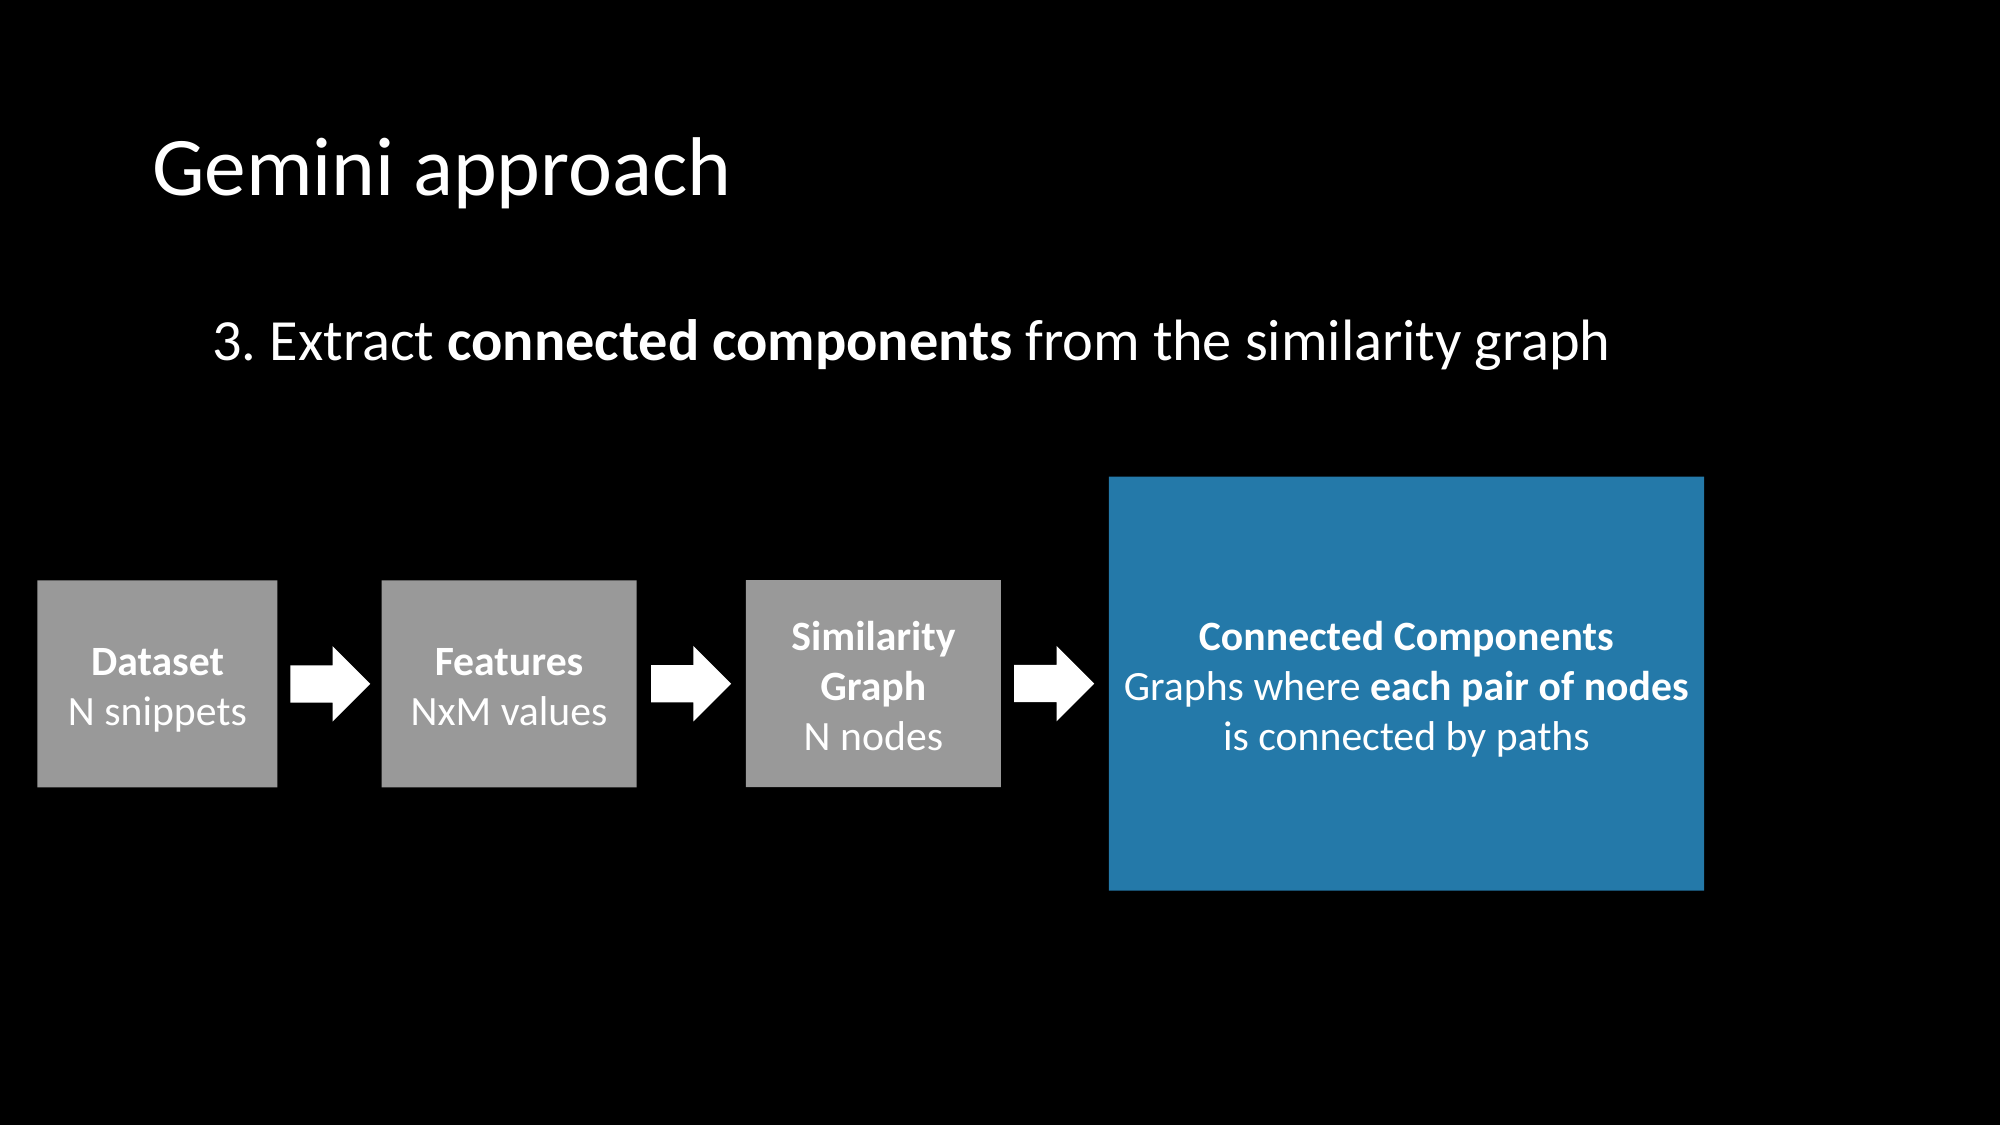

# Gemini approach
3. Extract connected components from the similarity graph
Connected Components
Graphs where each pair of nodes is connected by paths
Similarity Graph
N nodes
Dataset
N snippets
Features
NxM values